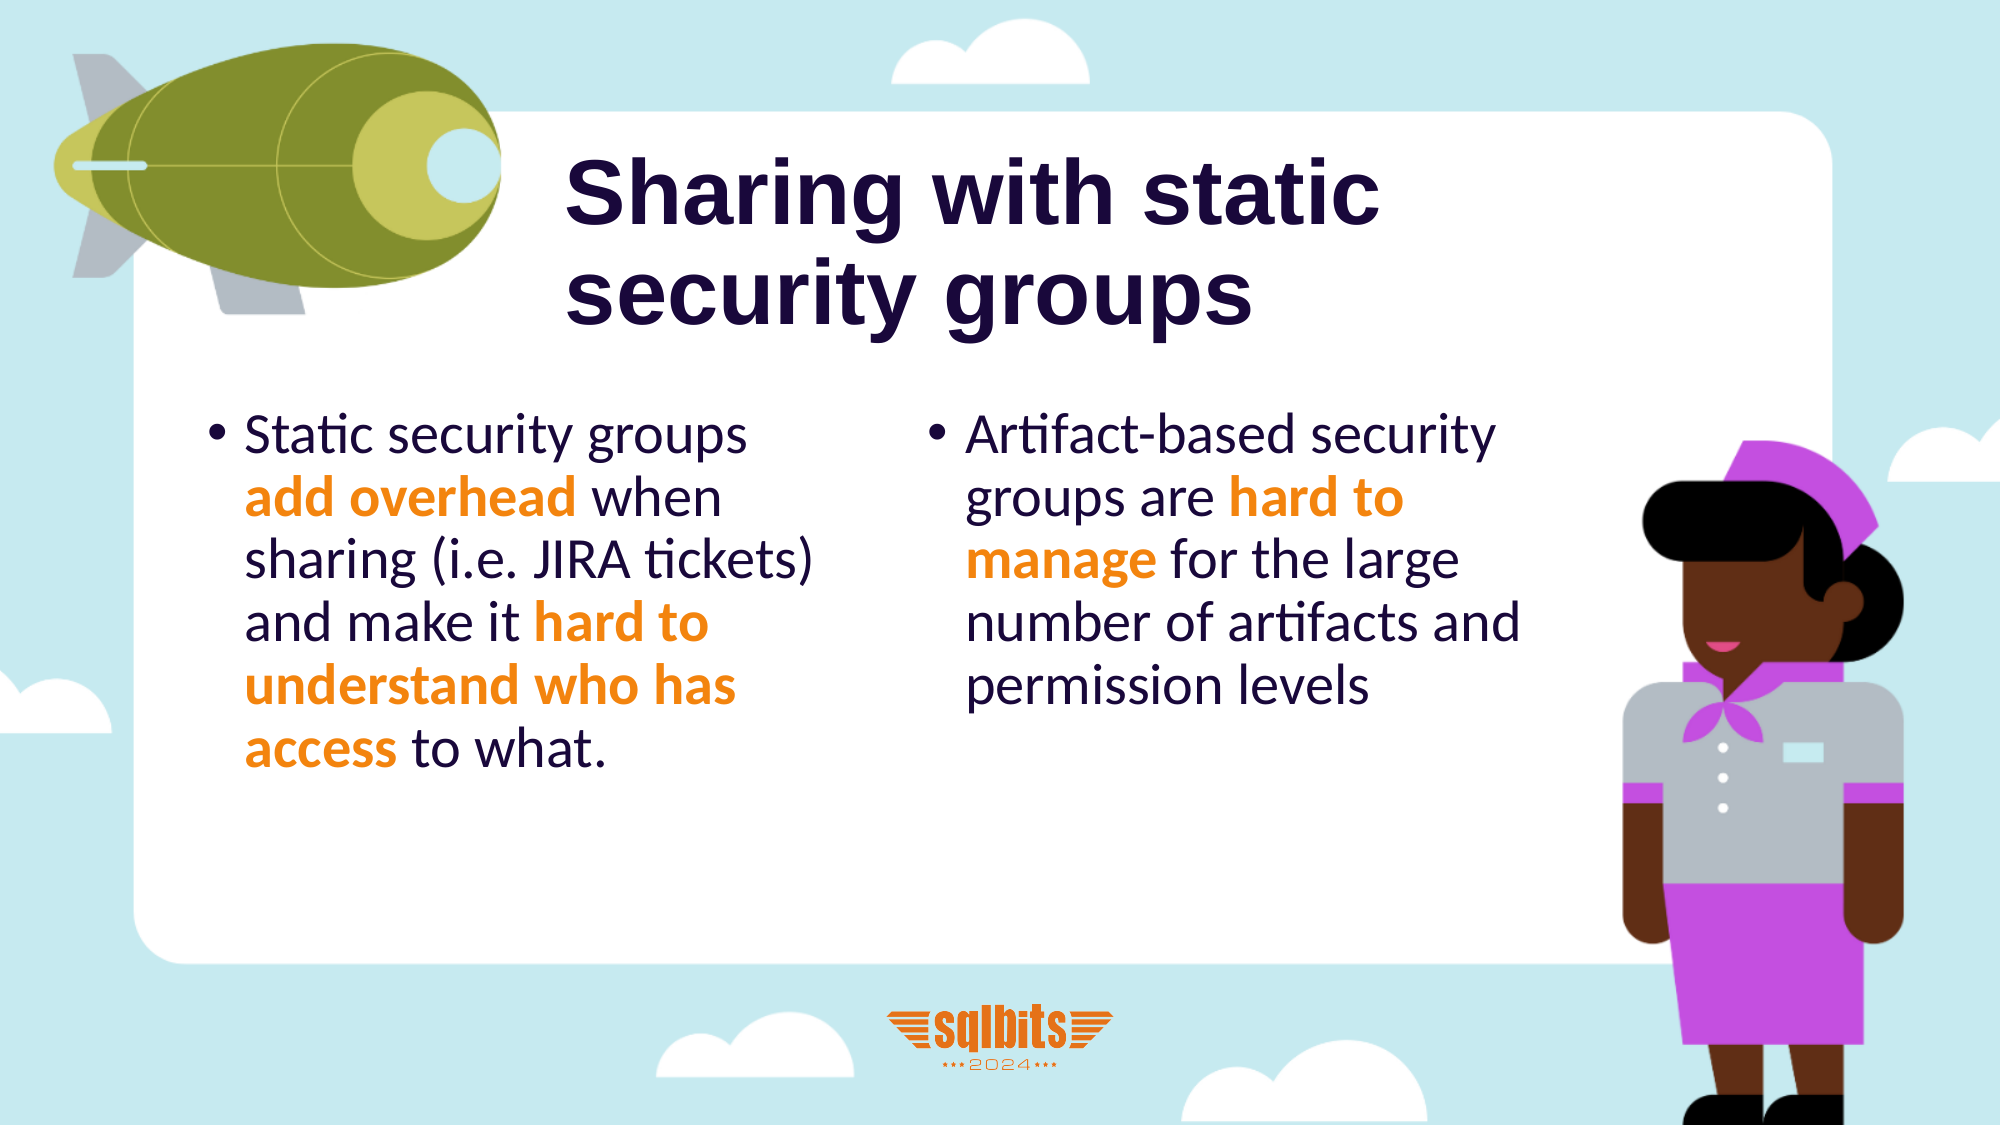

# Sharing with static security groups
Artifact-based security groups are hard to manage for the large number of artifacts and permission levels
Static security groups add overhead when sharing (i.e. JIRA tickets) and make it hard to understand who has access to what.